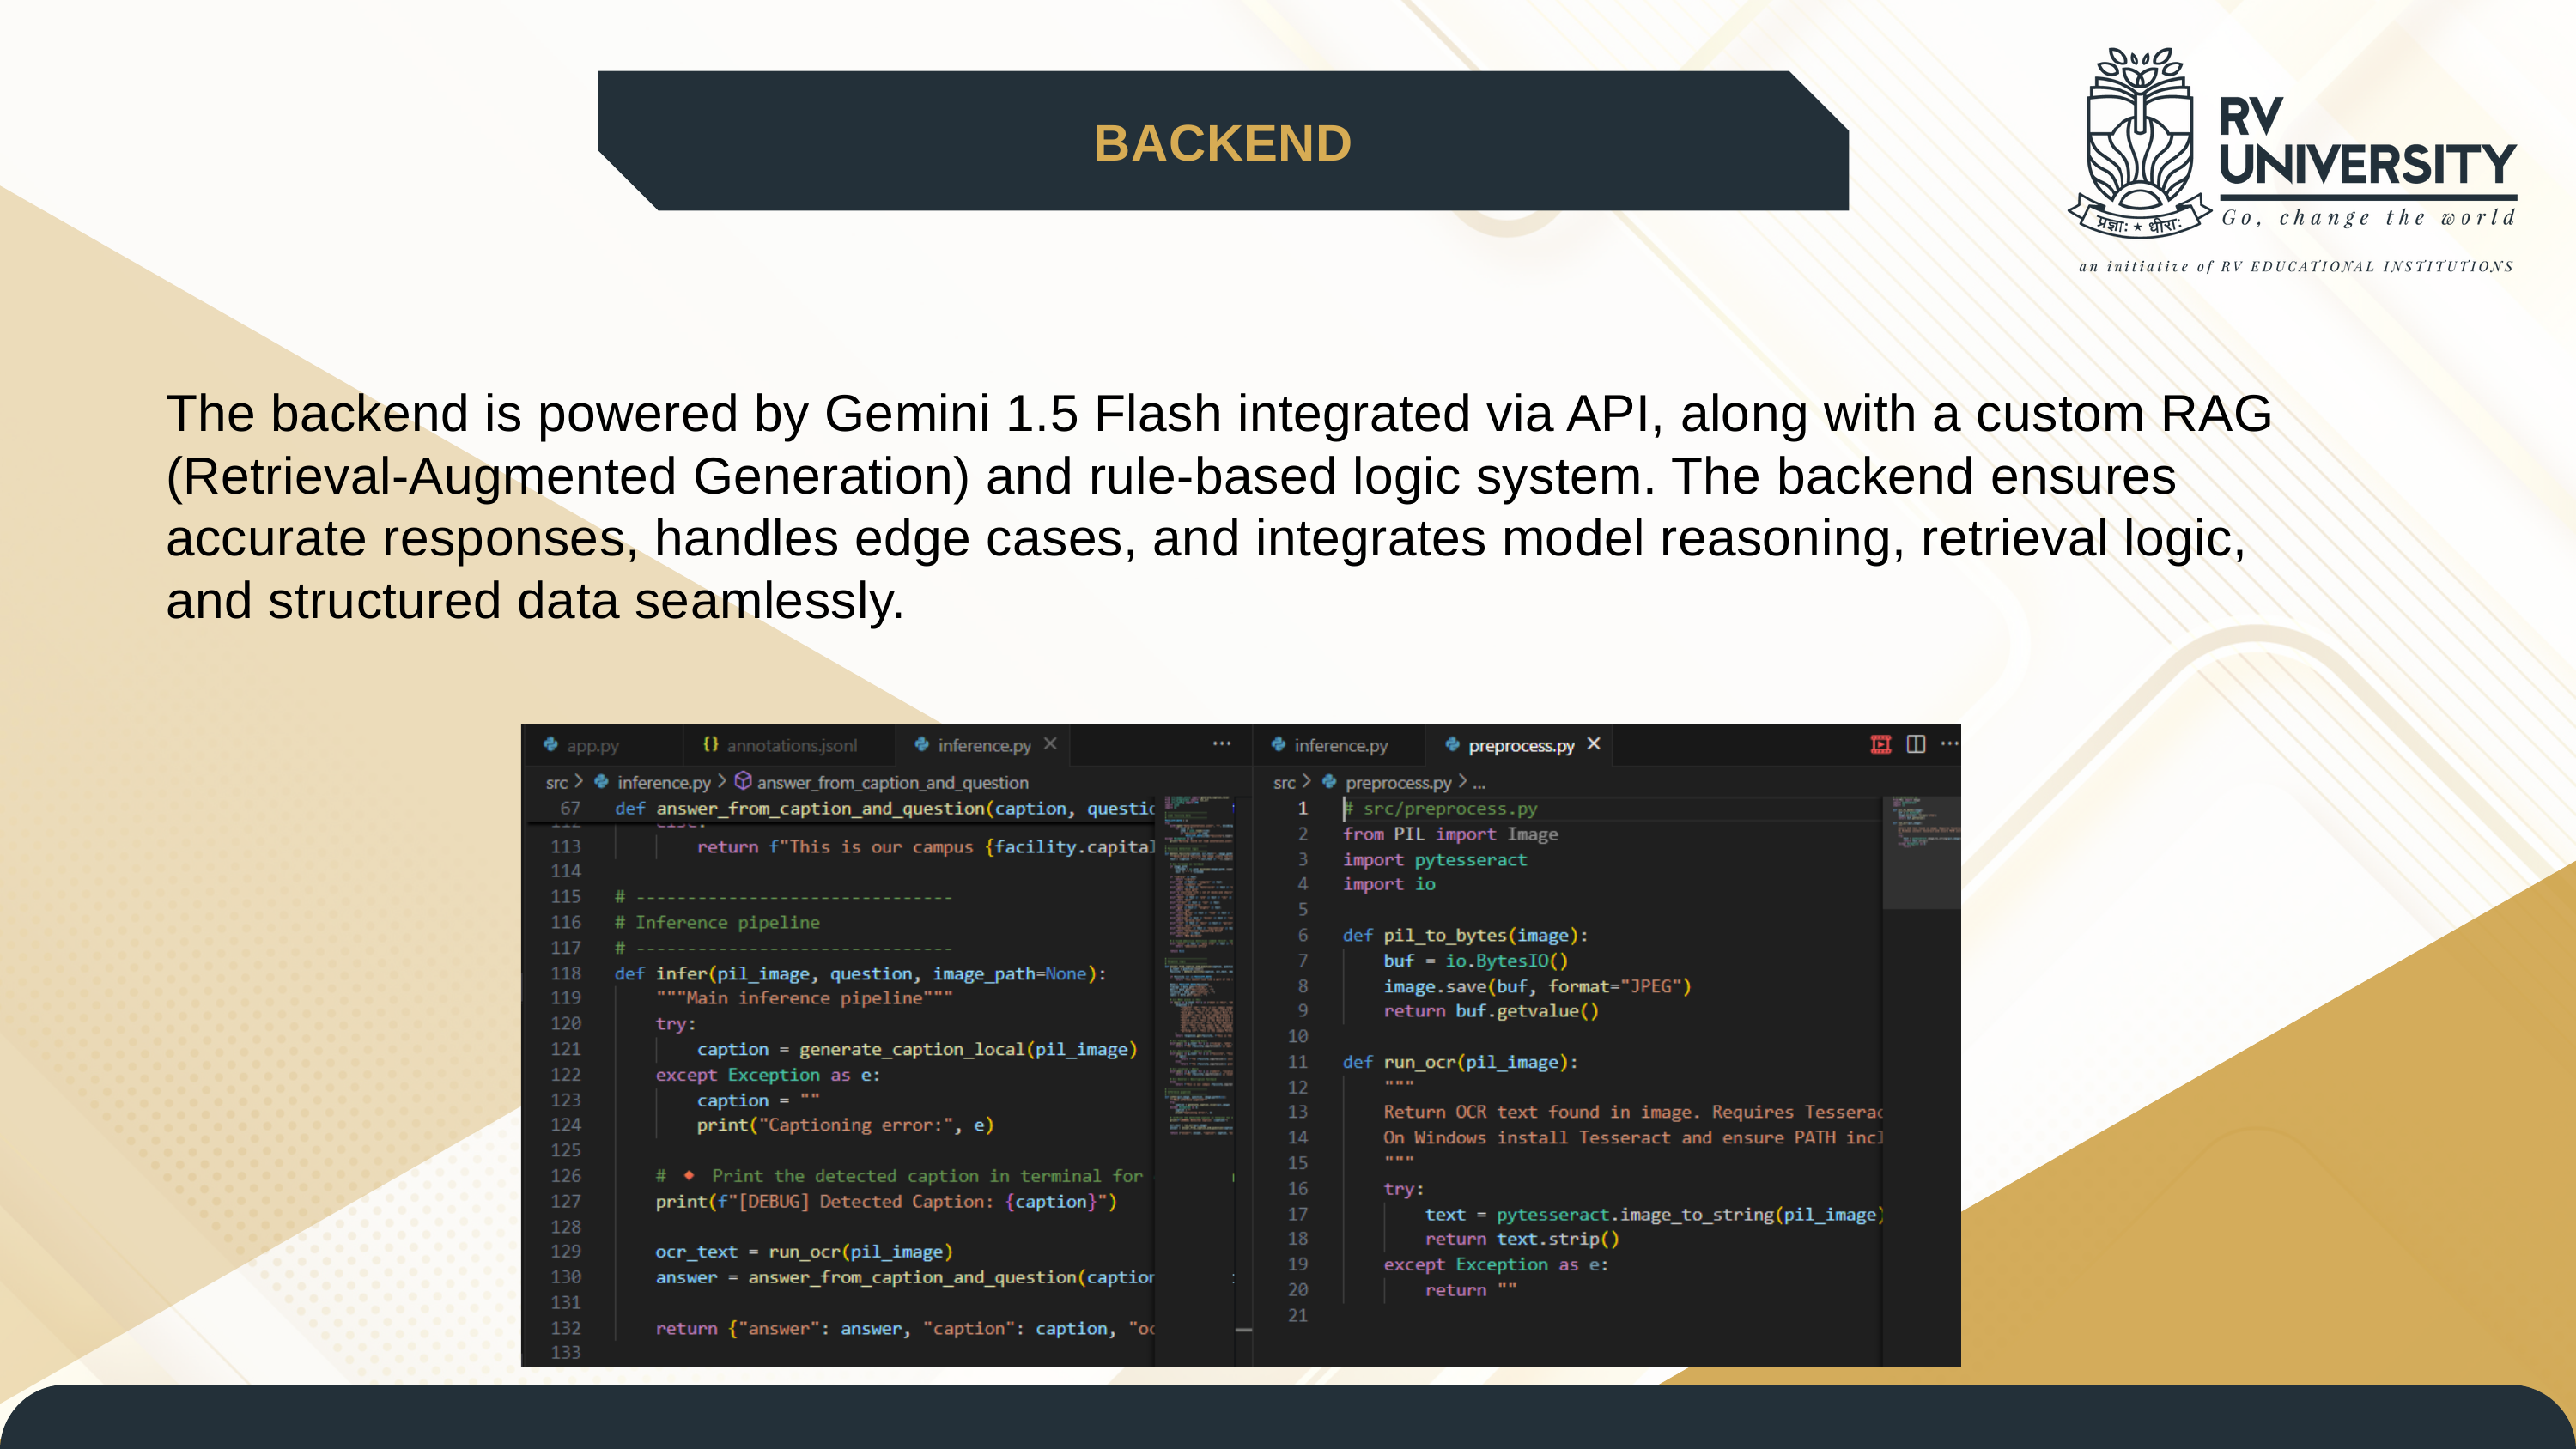

BACKEND

The backend is powered by Gemini 1.5 Flash integrated via API, along with a custom RAG (Retrieval-Augmented Generation) and rule-based logic system. The backend ensures accurate responses, handles edge cases, and integrates model reasoning, retrieval logic, and structured data seamlessly.